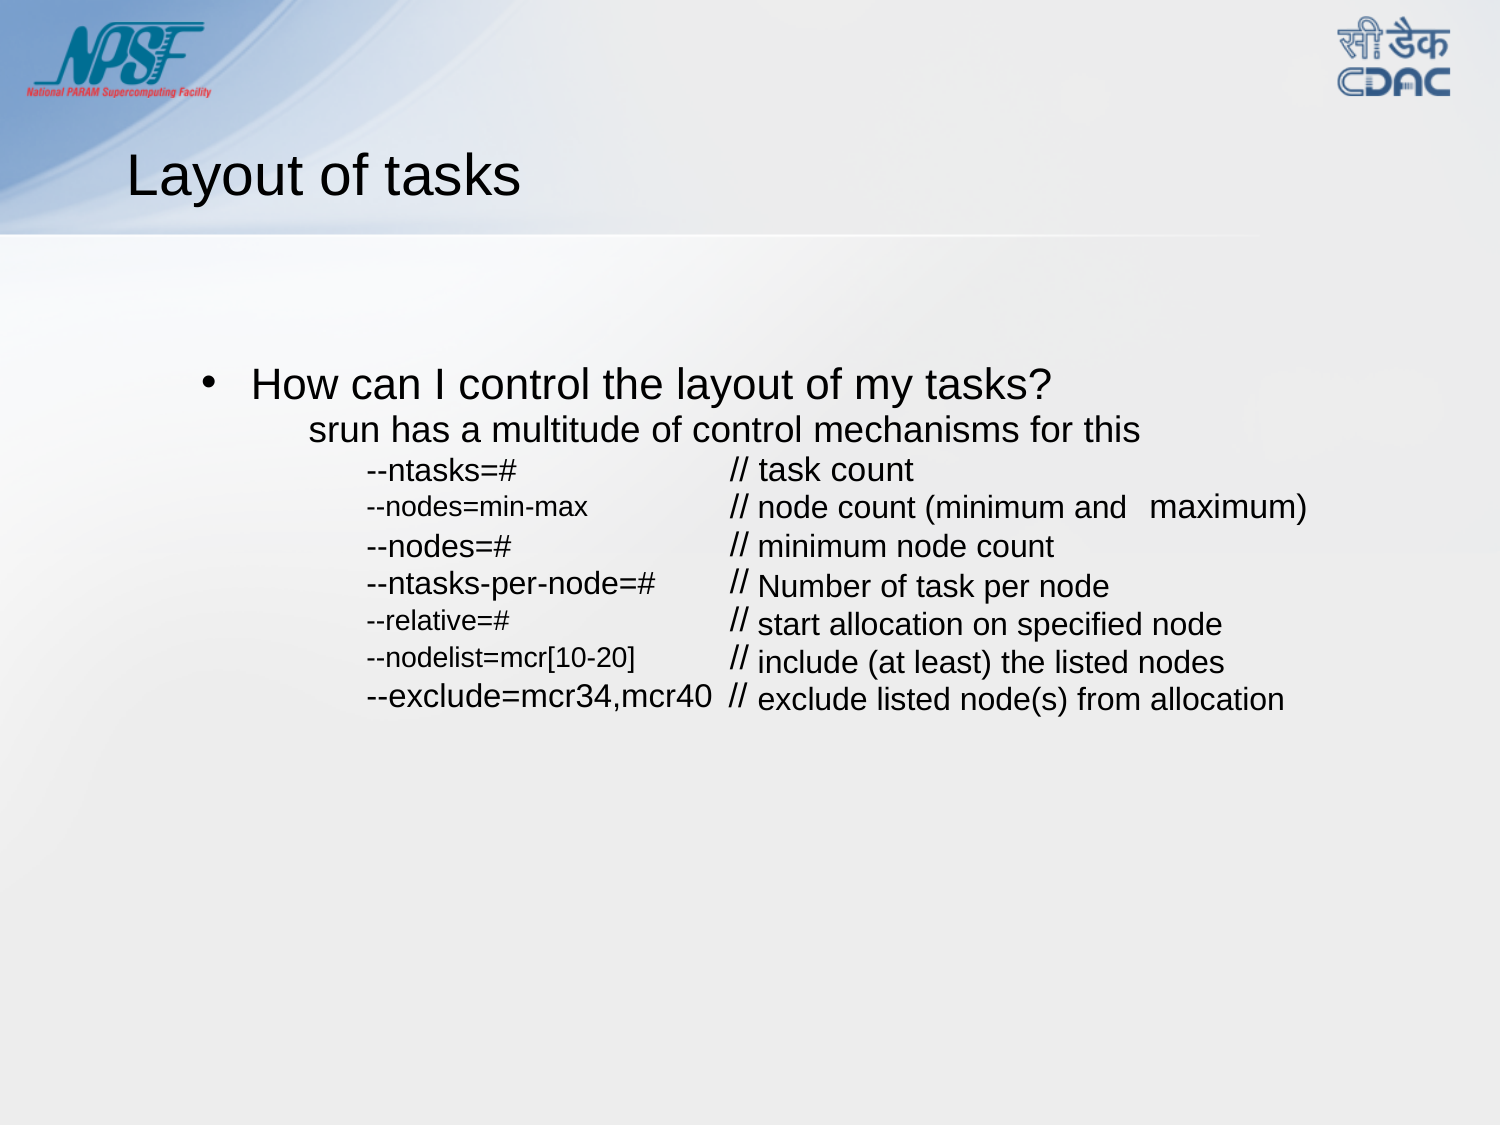

Layout of tasks

How can I control the layout of my tasks?

srun has a multitude of control mechanisms for this
// task count
--ntasks=#
--nodes=min-max
--nodes=#
--ntasks-per-node=#
--relative=#
--nodelist=mcr[10-20]
//
//
//
//
//
node count (minimum and
minimum node count
maximum)
Number of task per node
start allocation on specified node include (at least) the listed nodes
exclude listed node(s) from allocation
--exclude=mcr34,mcr40 //